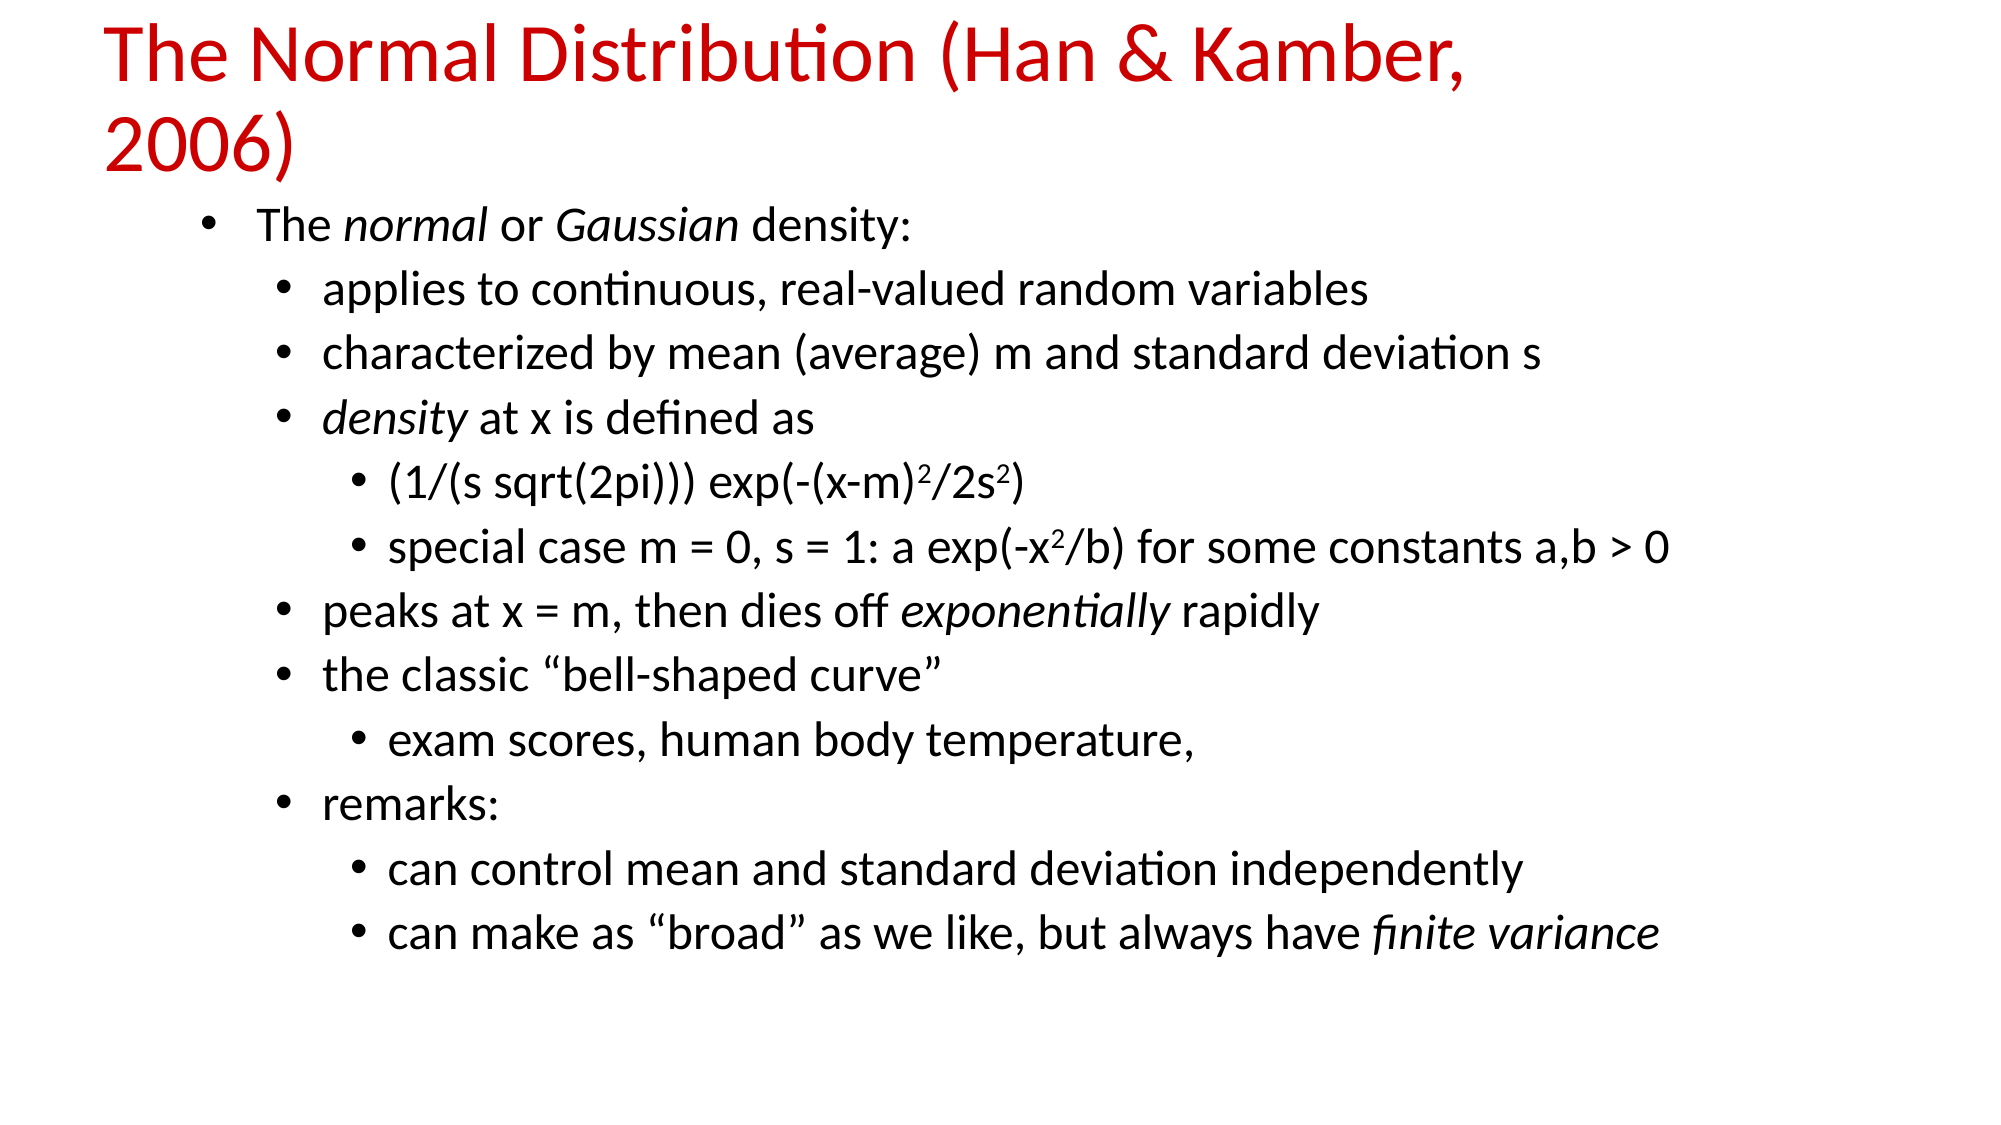

# The Normal Distribution (Han & Kamber, 2006)
The normal or Gaussian density:
applies to continuous, real-valued random variables
characterized by mean (average) m and standard deviation s
density at x is defined as
(1/(s sqrt(2pi))) exp(-(x-m)2/2s2)
special case m = 0, s = 1: a exp(-x2/b) for some constants a,b > 0
peaks at x = m, then dies off exponentially rapidly
the classic “bell-shaped curve”
exam scores, human body temperature,
remarks:
can control mean and standard deviation independently
can make as “broad” as we like, but always have finite variance